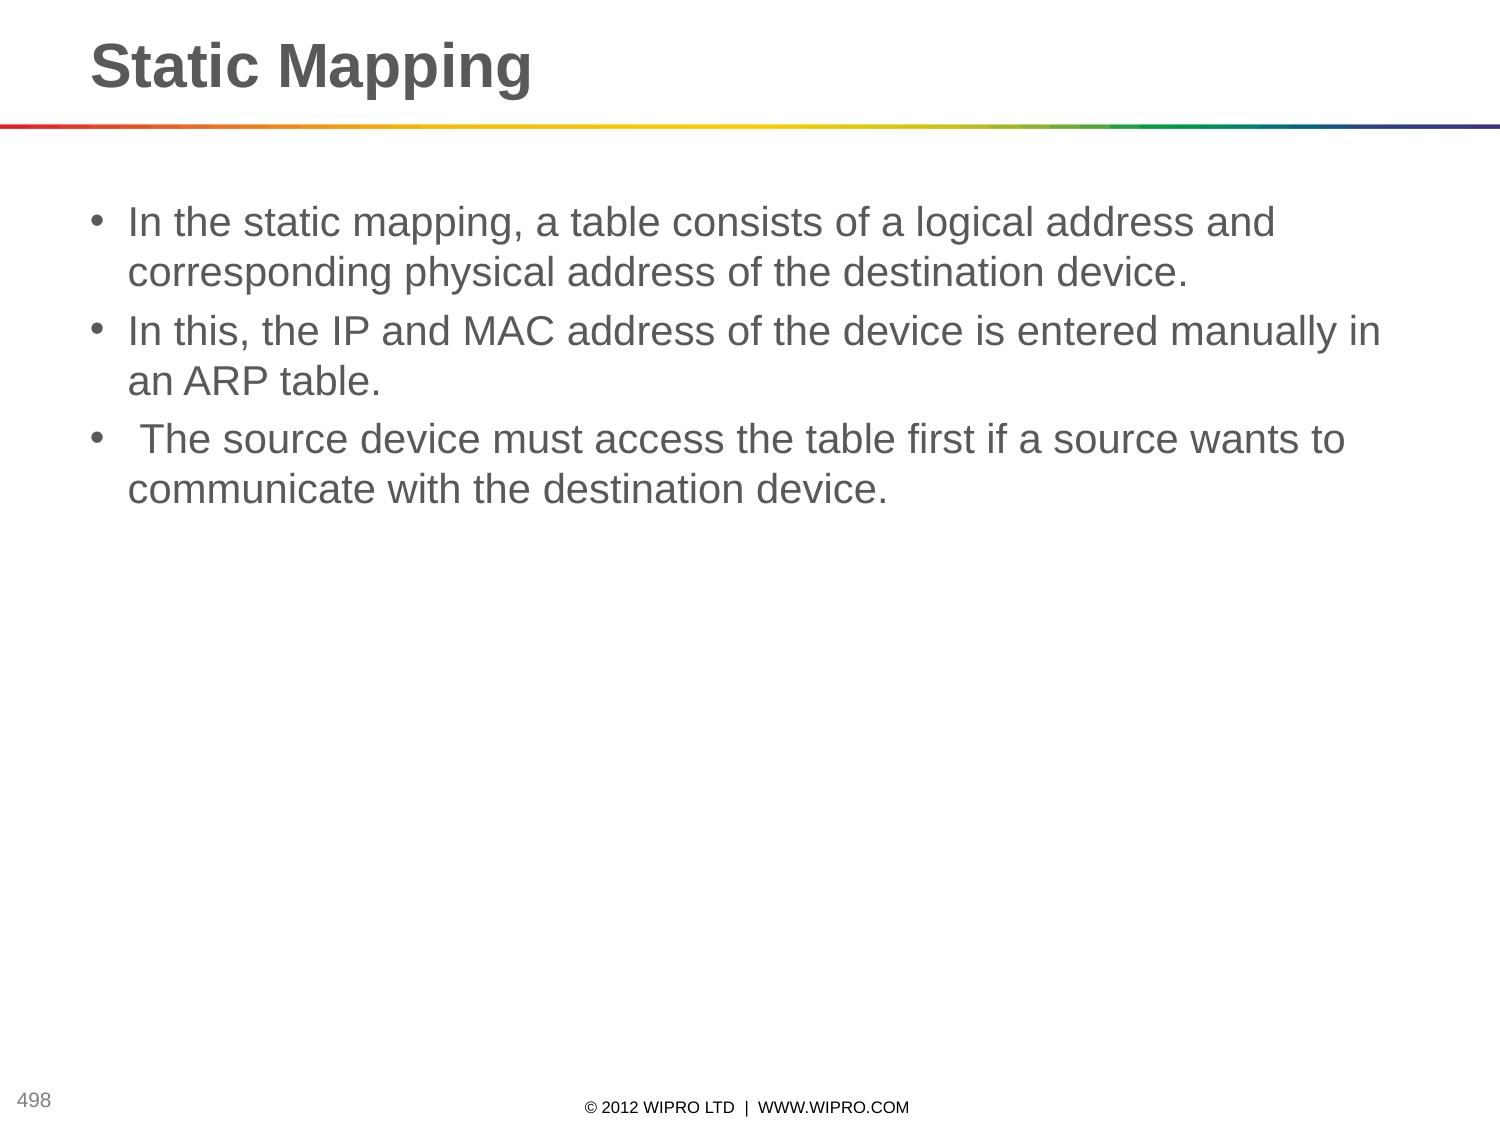

# Static Mapping
In the static mapping, a table consists of a logical address and corresponding physical address of the destination device.
In this, the IP and MAC address of the device is entered manually in an ARP table.
 The source device must access the table first if a source wants to communicate with the destination device.